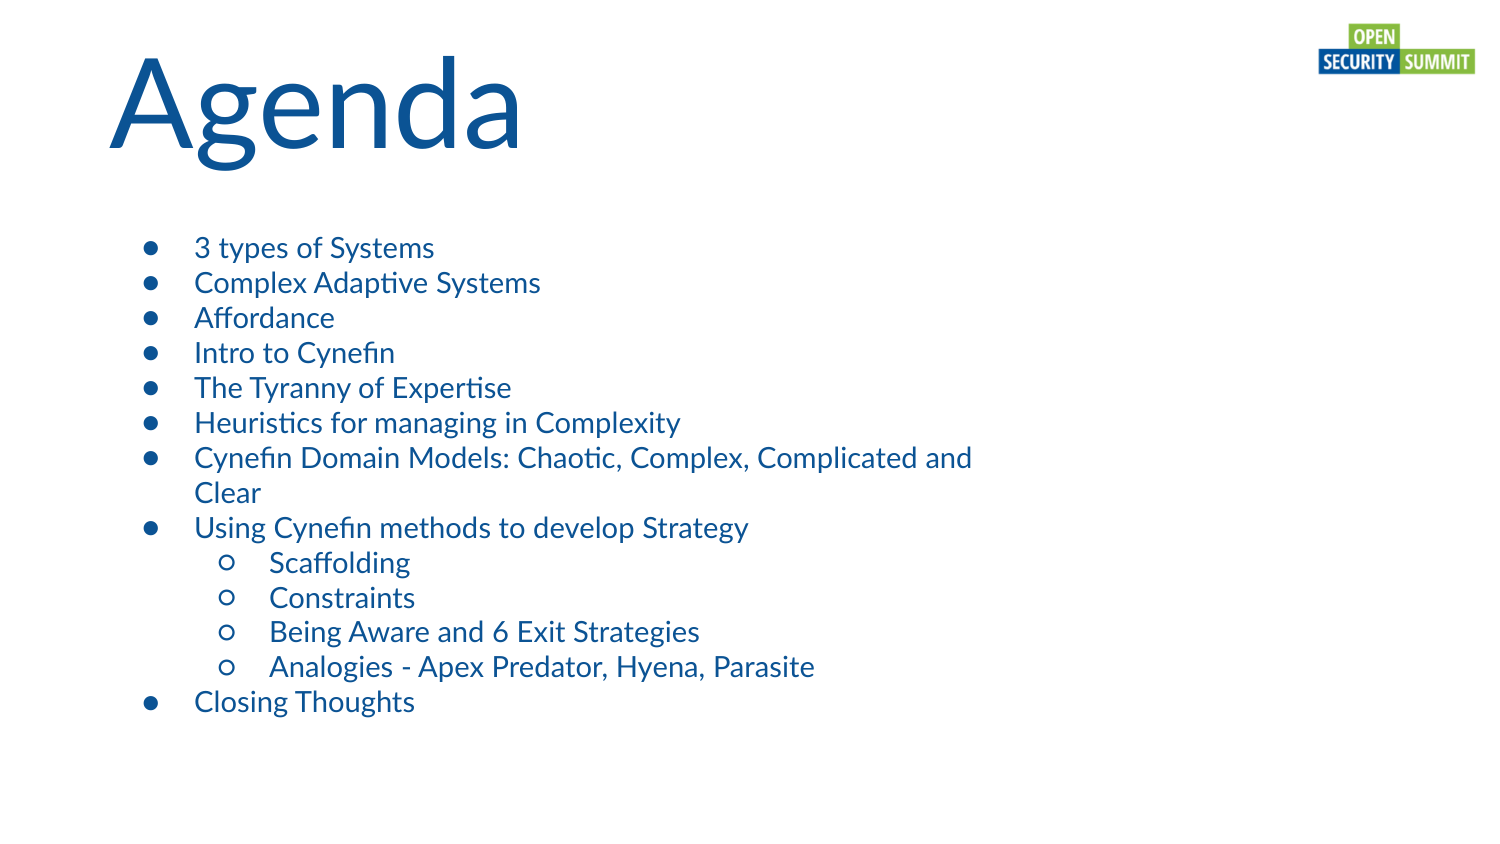

Agenda
3 types of Systems
Complex Adaptive Systems
Affordance
Intro to Cynefin
The Tyranny of Expertise
Heuristics for managing in Complexity
Cynefin Domain Models: Chaotic, Complex, Complicated and Clear
Using Cynefin methods to develop Strategy
Scaffolding
Constraints
Being Aware and 6 Exit Strategies
Analogies - Apex Predator, Hyena, Parasite
Closing Thoughts